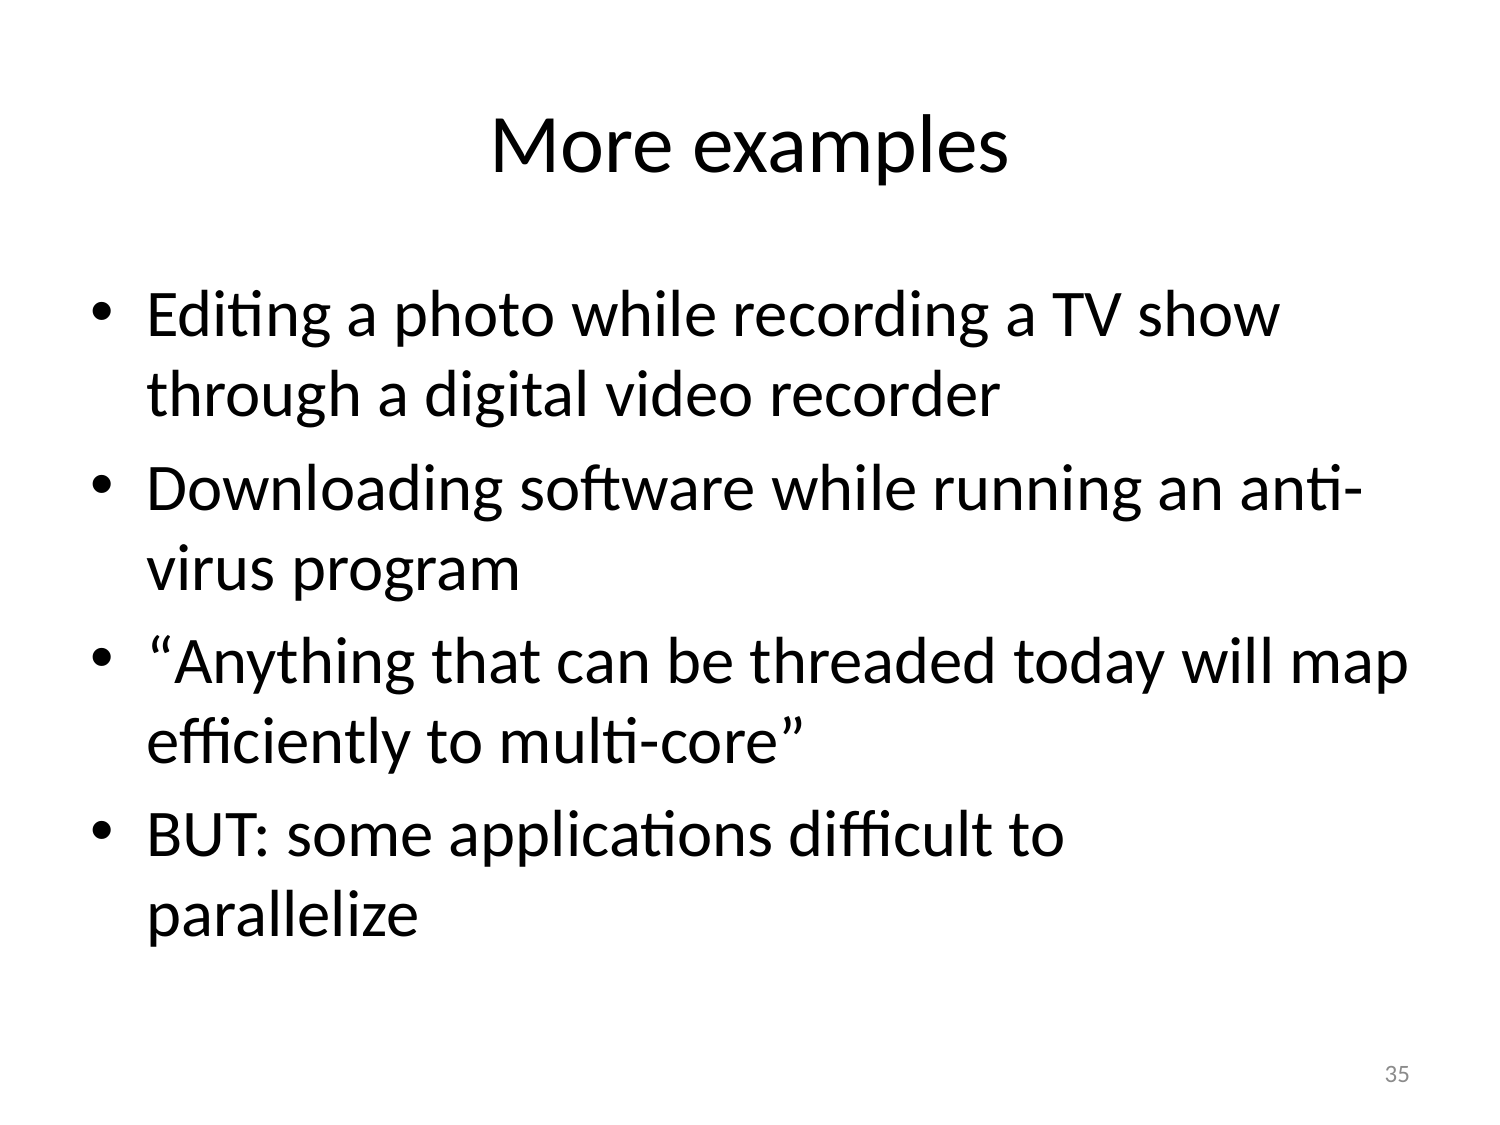

# More examples
Editing a photo while recording a TV show through a digital video recorder
Downloading software while running an anti-virus program
“Anything that can be threaded today will map efficiently to multi-core”
BUT: some applications difficult to
parallelize
35